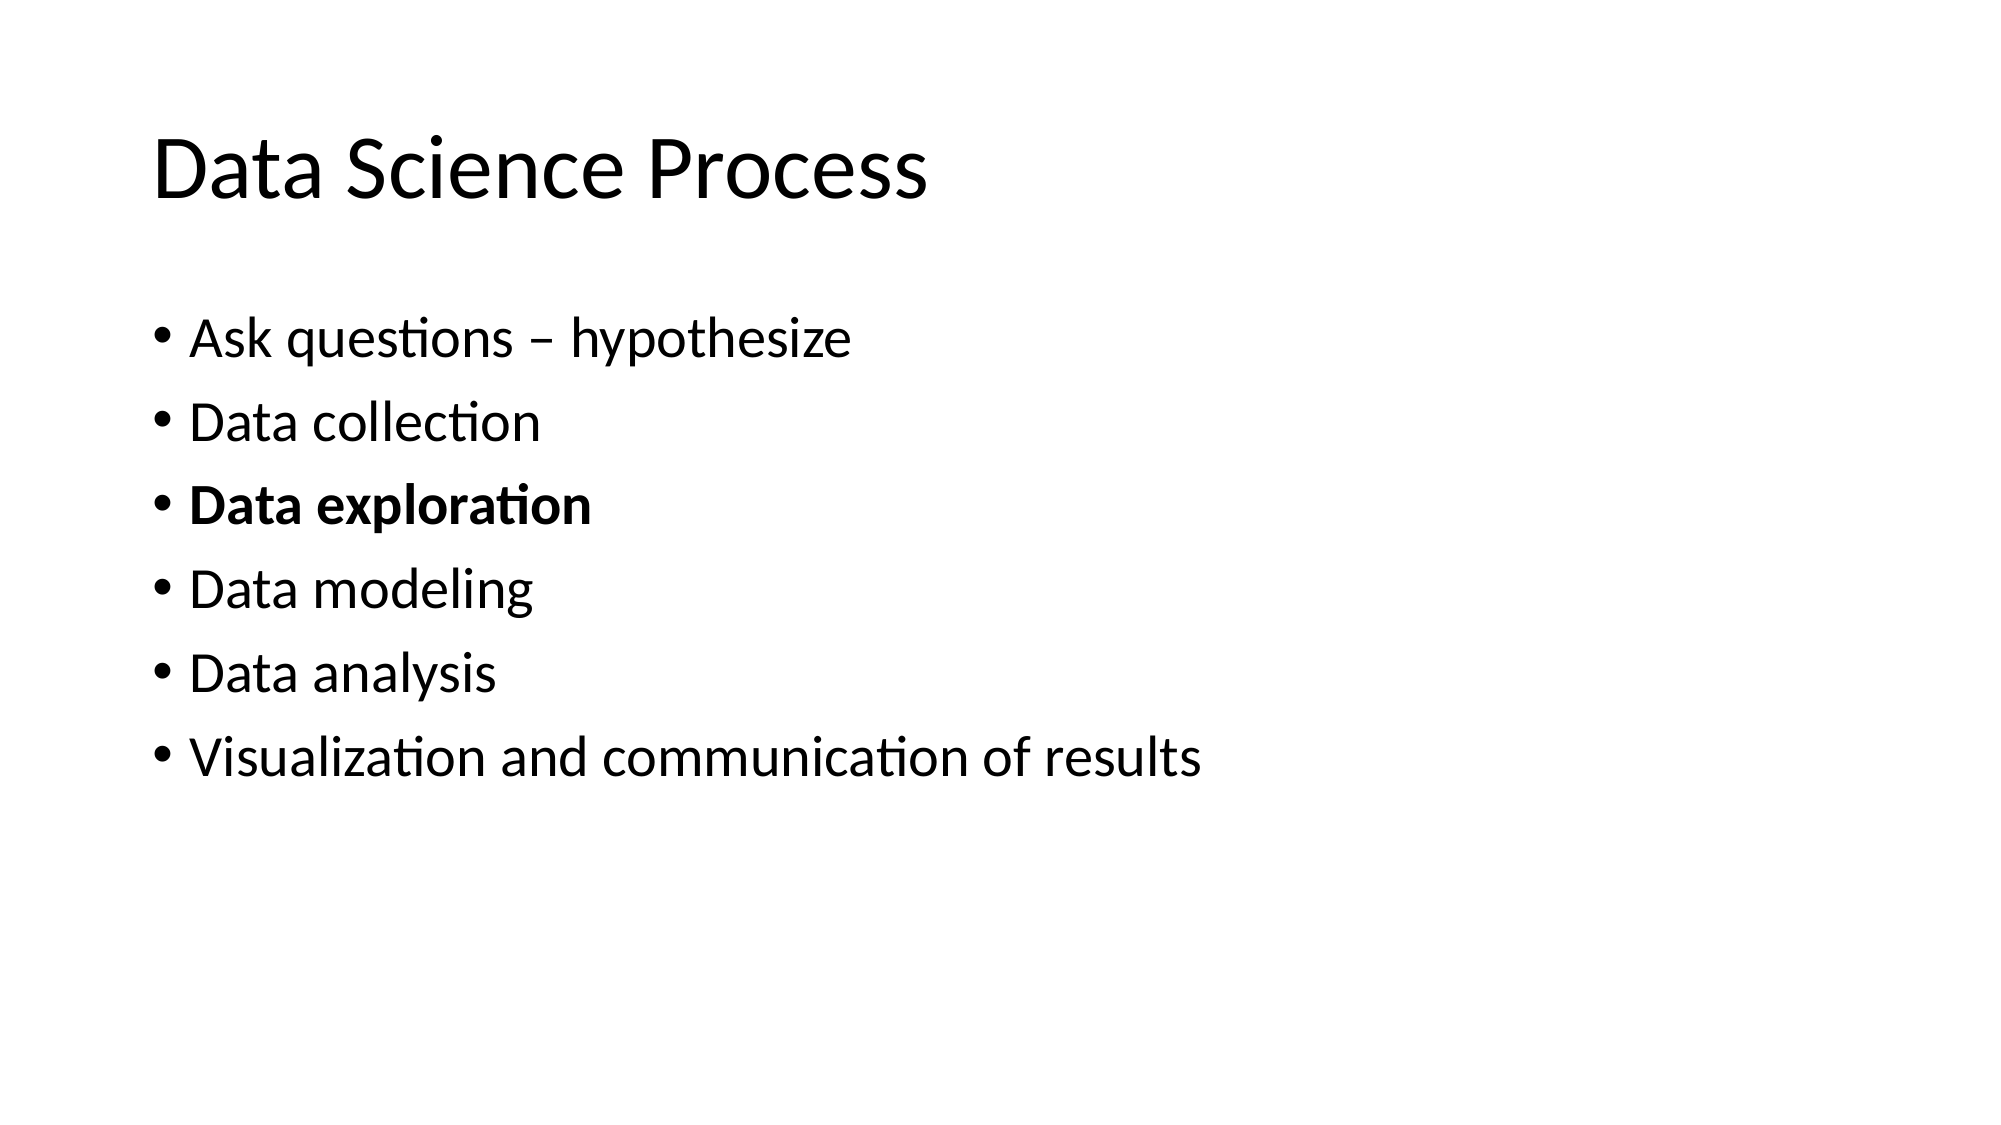

# Data Science Process
Ask questions – hypothesize
Data collection
Data exploration
Data modeling
Data analysis
Visualization and communication of results